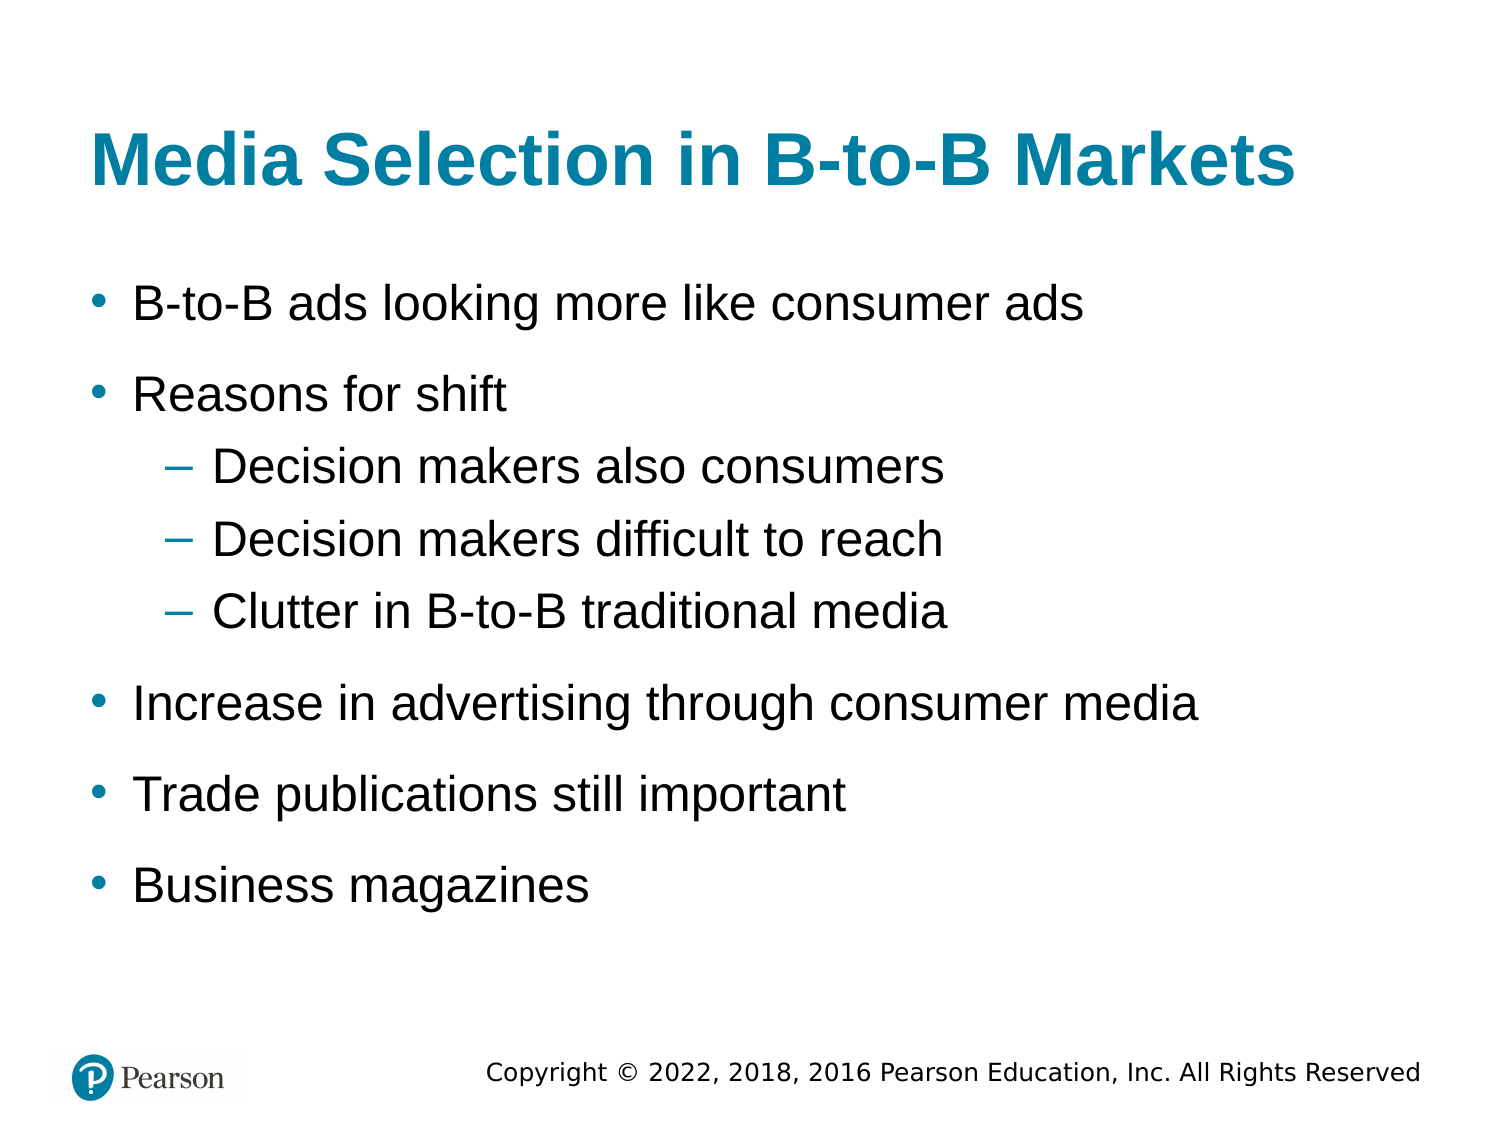

# Media Selection in B-to-B Markets
B-to-B ads looking more like consumer ads
Reasons for shift
Decision makers also consumers
Decision makers difficult to reach
Clutter in B-to-B traditional media
Increase in advertising through consumer media
Trade publications still important
Business magazines